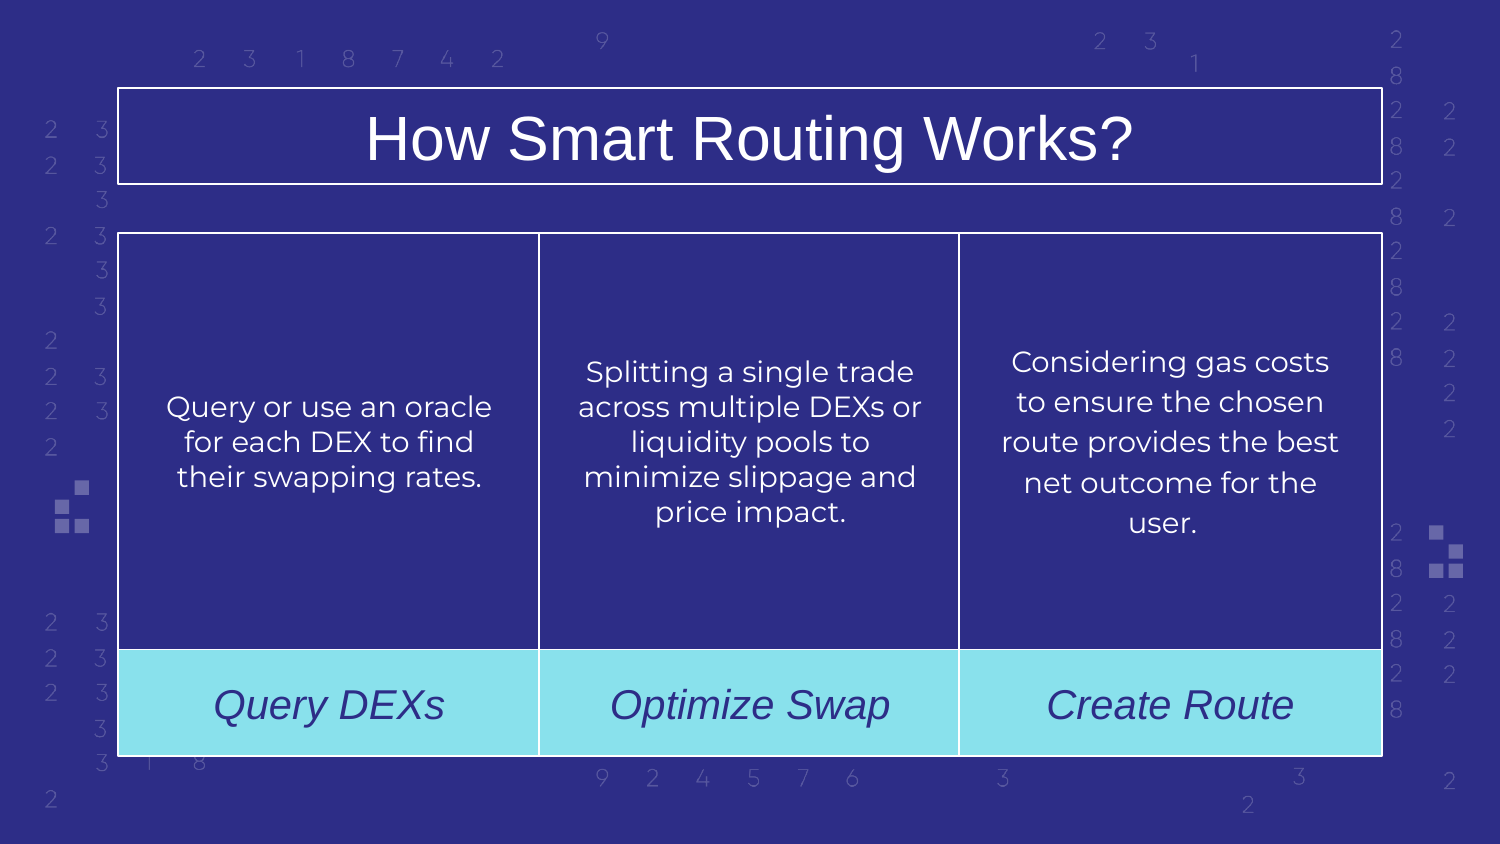

How Smart Routing Works?
Query or use an oracle for each DEX to find their swapping rates.
Splitting a single trade across multiple DEXs or liquidity pools to minimize slippage and price impact.

Considering gas costs to ensure the chosen route provides the best net outcome for the user.

Create Route
# Query DEXs
Optimize Swap